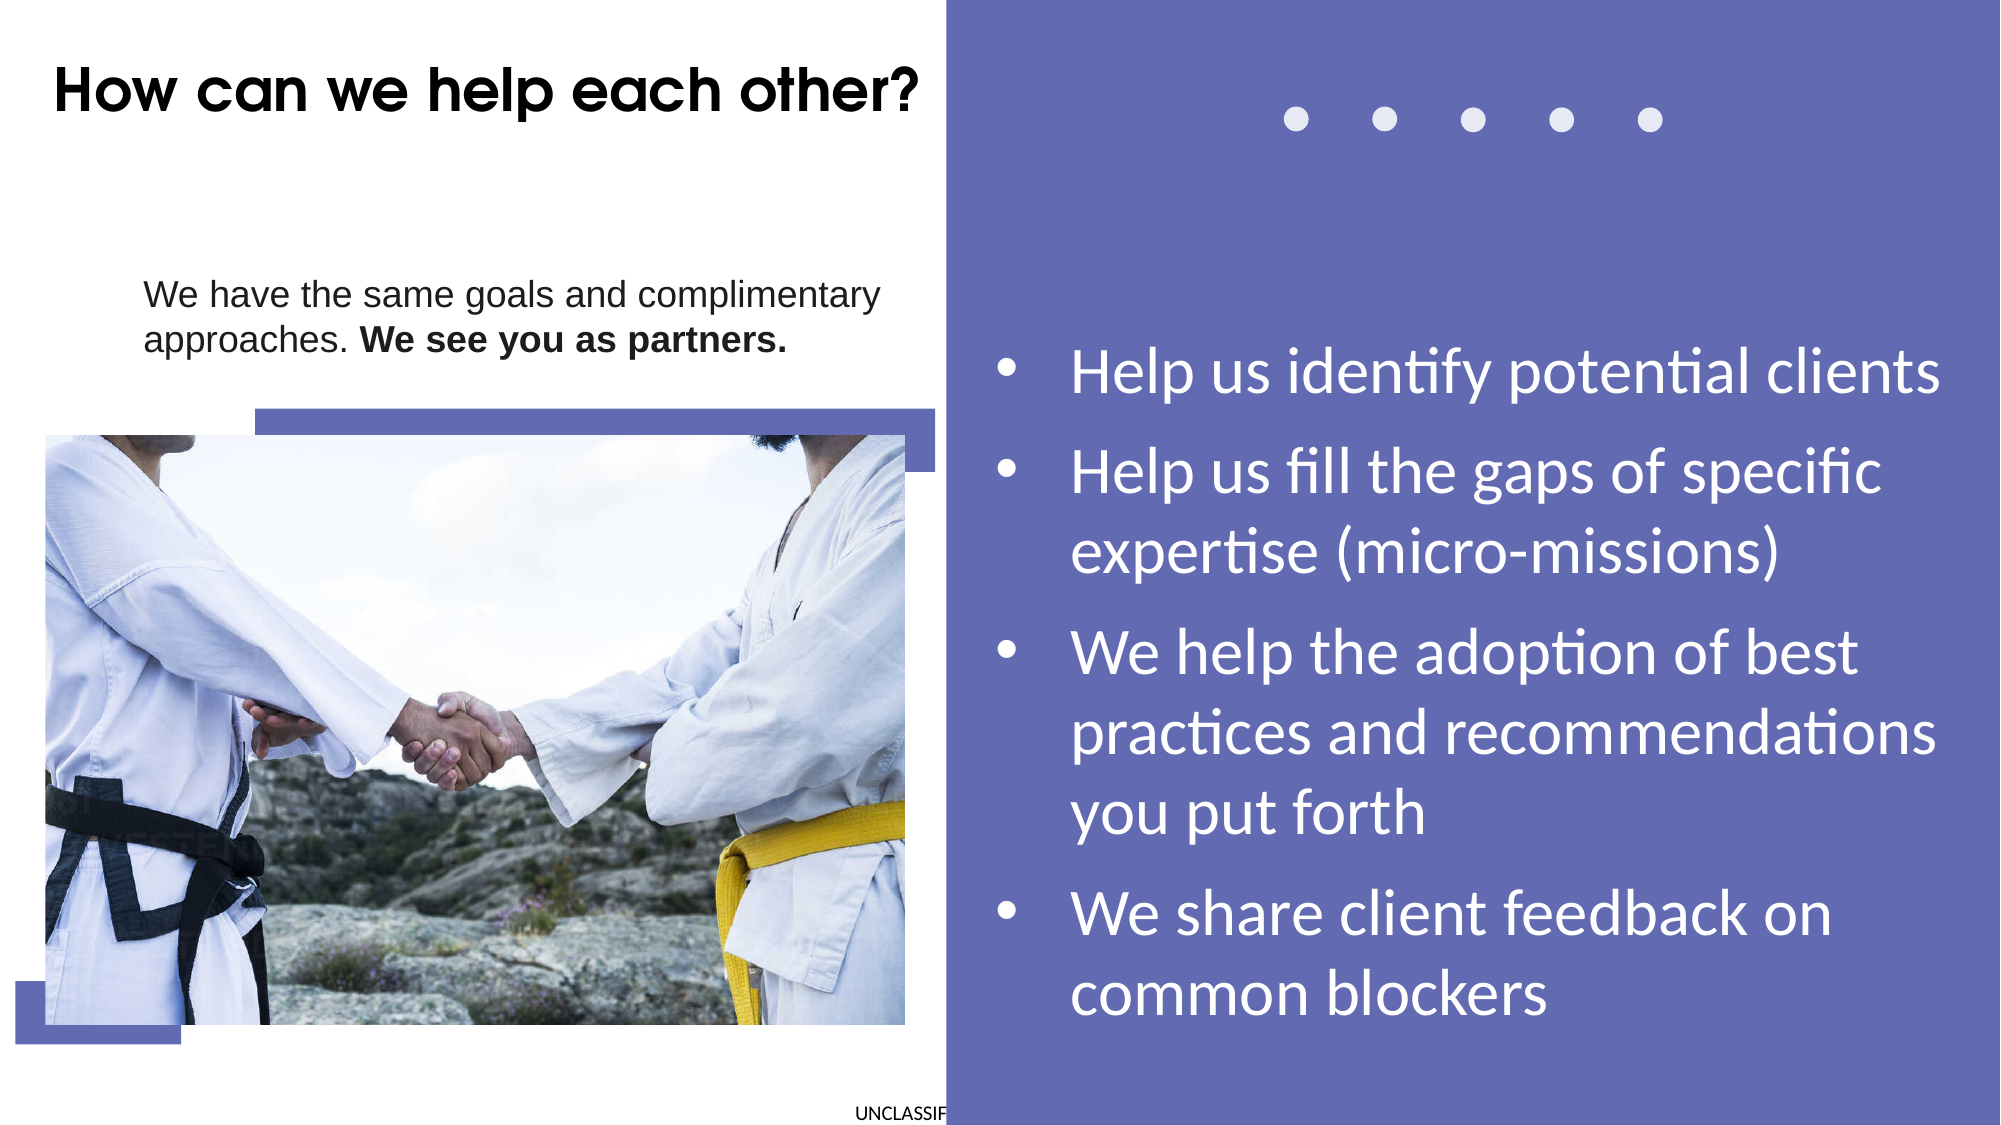

# How can we help each other?

Help us identify potential clients
Help us fill the gaps of specific expertise (micro-missions)
We help the adoption of best practices and recommendations you put forth
We share client feedback on common blockers

We have the same goals and complimentary approaches. We see you as partners.